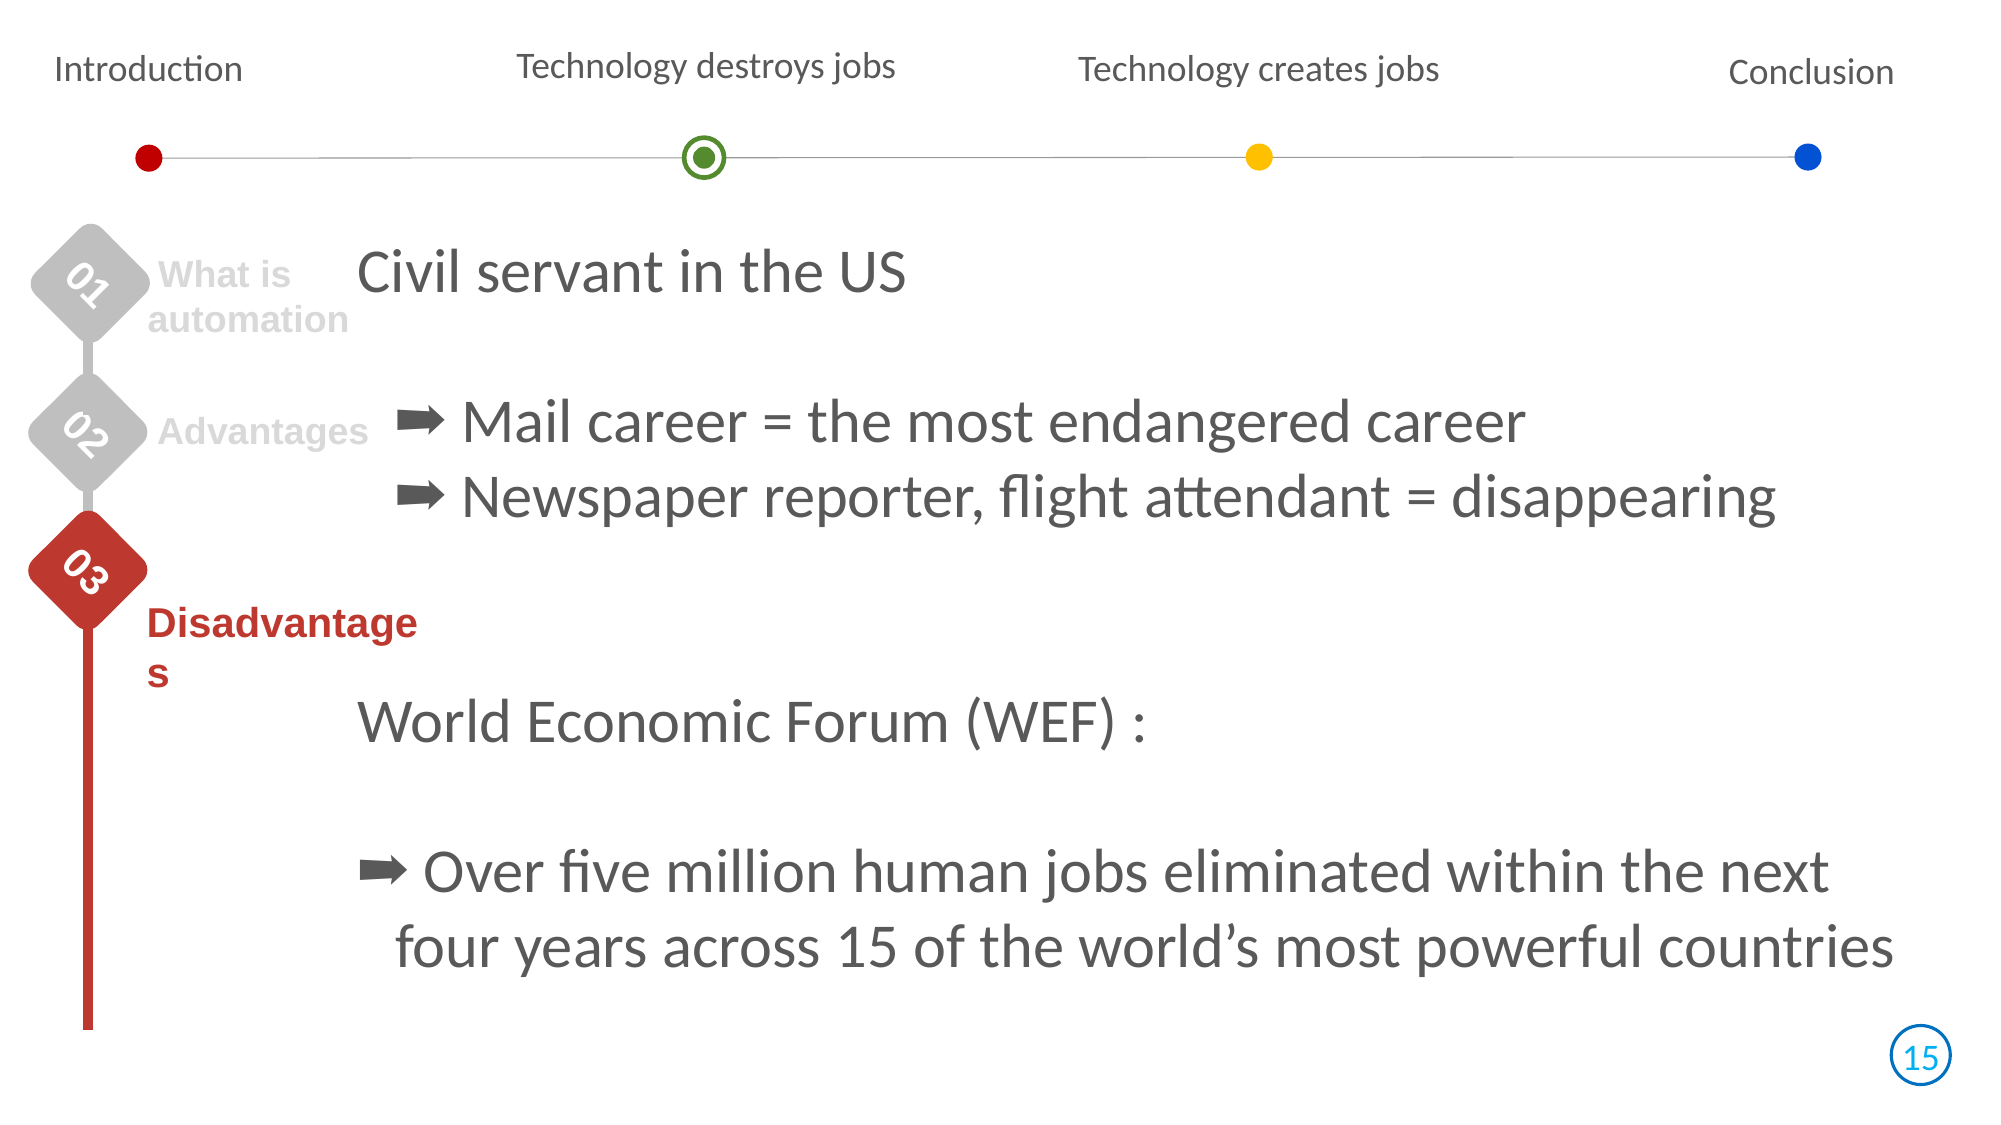

Technology destroys jobs
Introduction
Technology creates jobs
Conclusion

01
Civil servant in the US

 Mail career = the most endangered career
 Newspaper reporter, flight attendant = disappearing

World Economic Forum (WEF) :

 Over five million human jobs eliminated within the next four years across 15 of the world’s most powerful countries
 What is automation

02
 Advantages

03

 Disadvantages

15